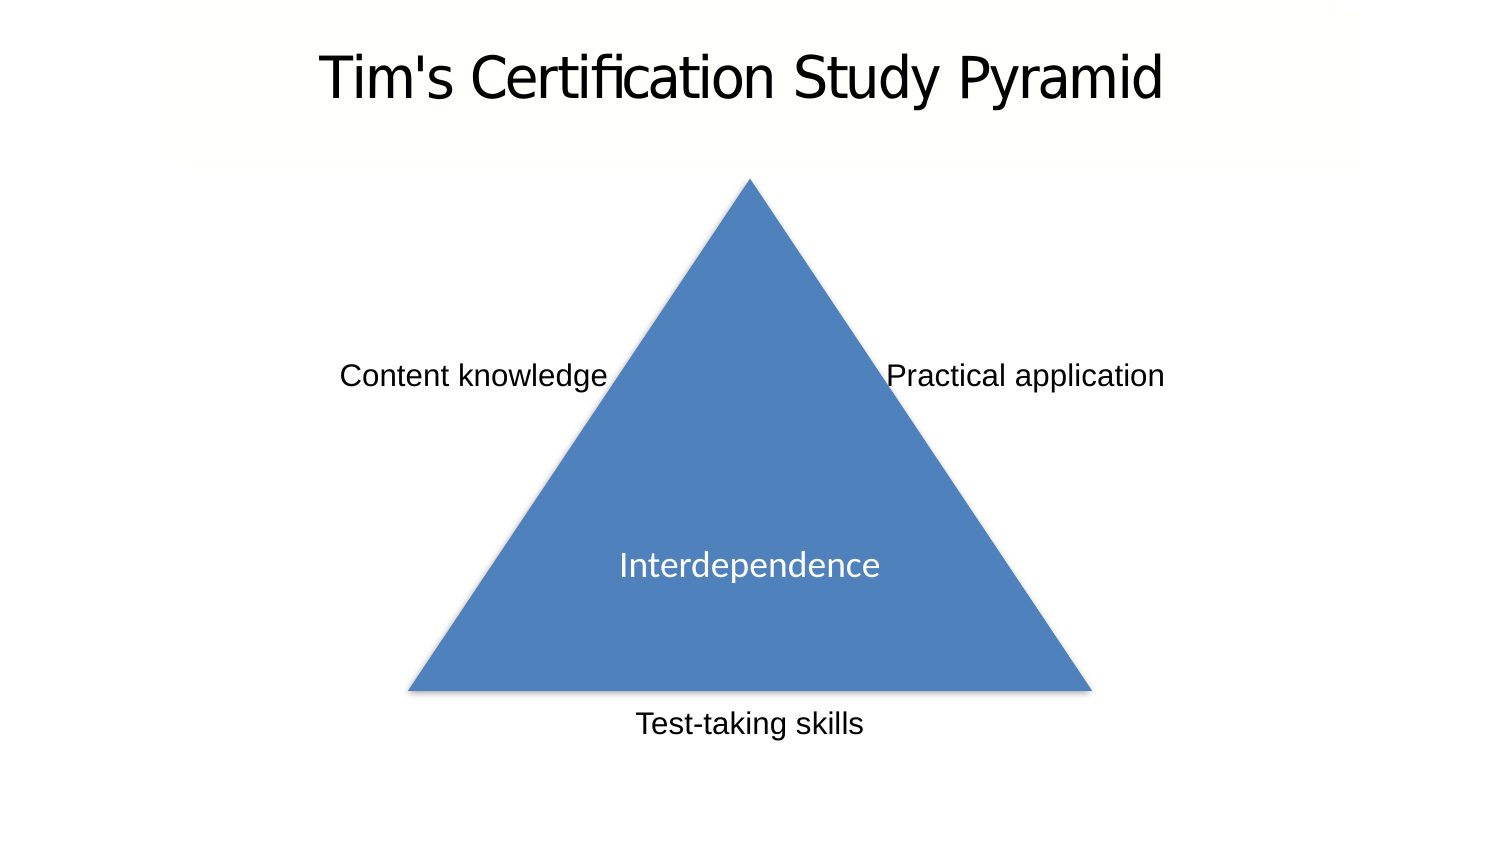

#
Tim's Certification Study Pyramid
Interdependence
Content knowledge
Practical application
Test-taking skills